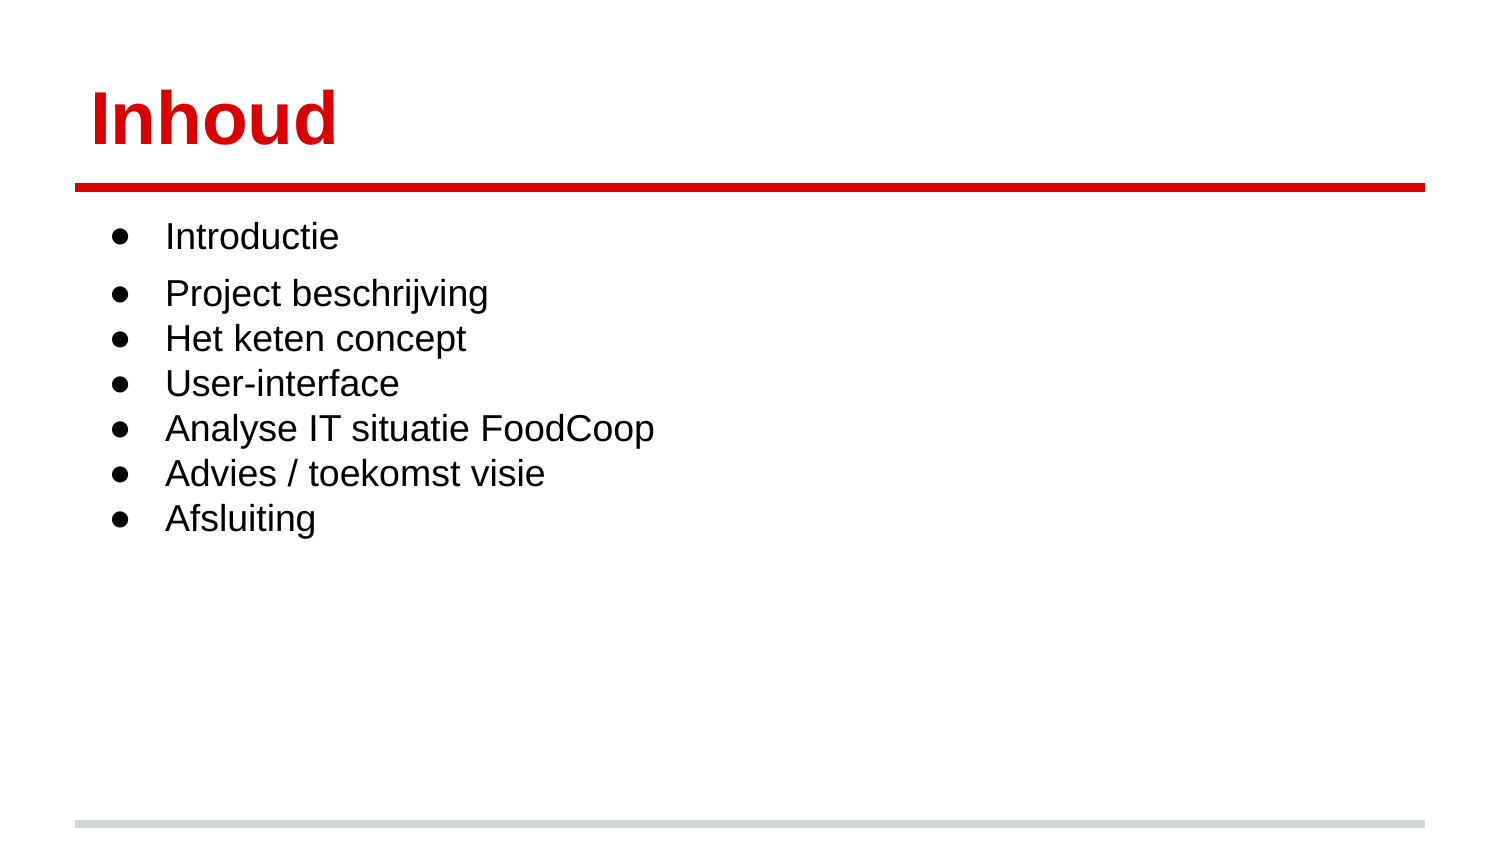

# Inhoud
Introductie
Project beschrijving
Het keten concept
User-interface
Analyse IT situatie FoodCoop
Advies / toekomst visie
Afsluiting